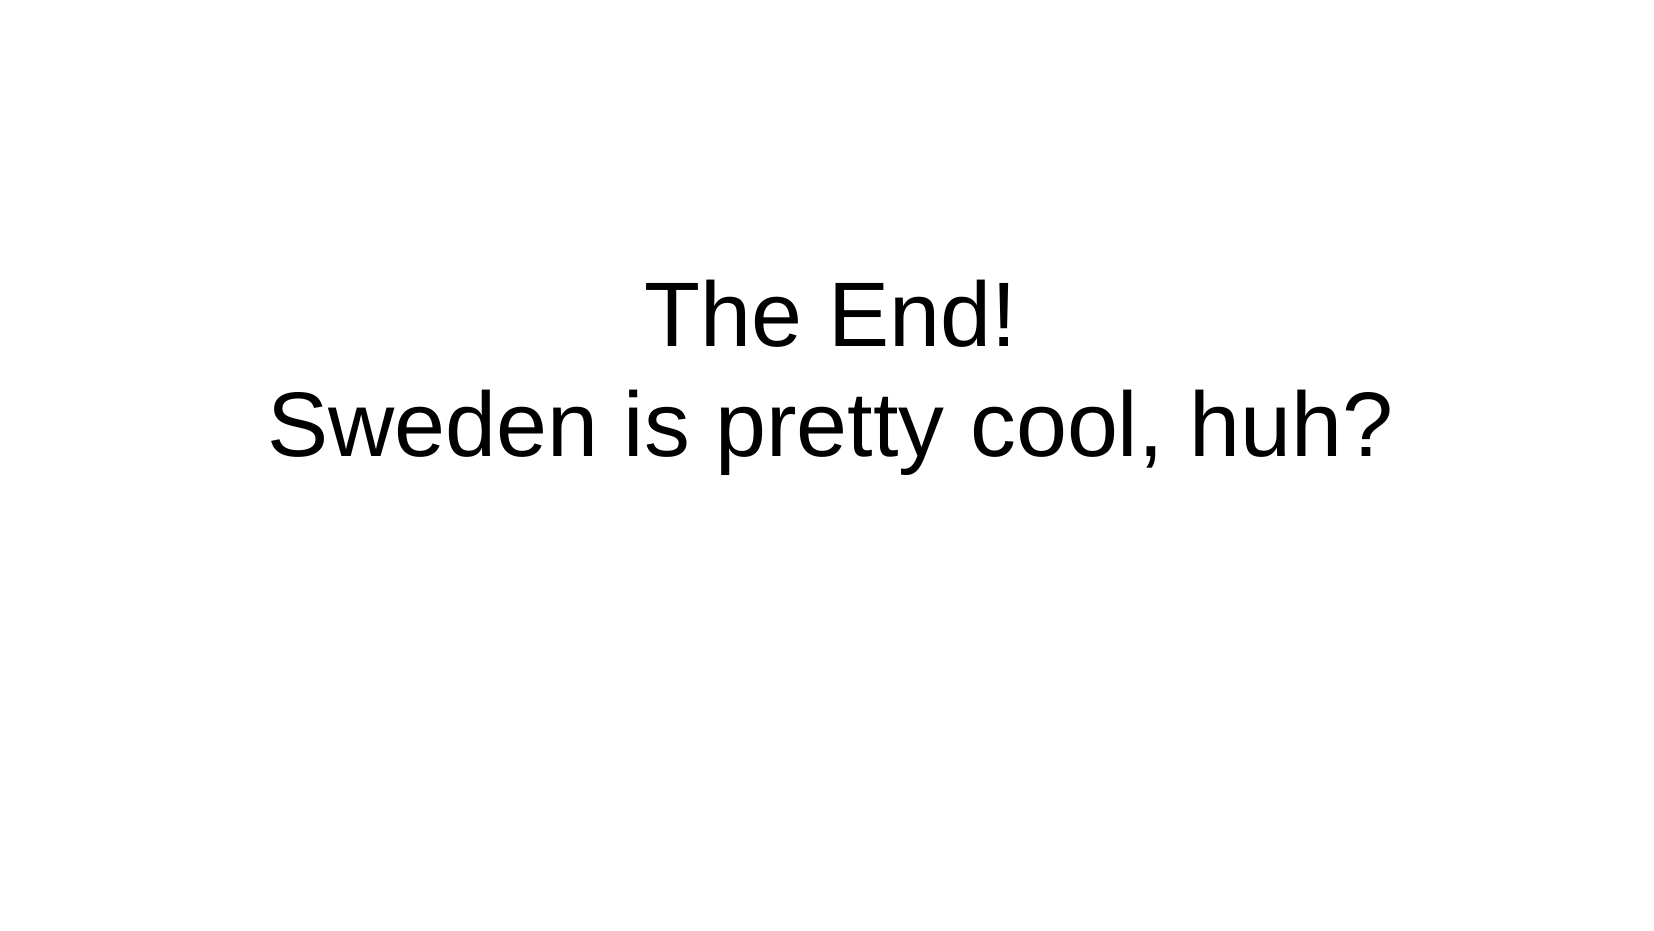

# The End! Sweden is pretty cool, huh?